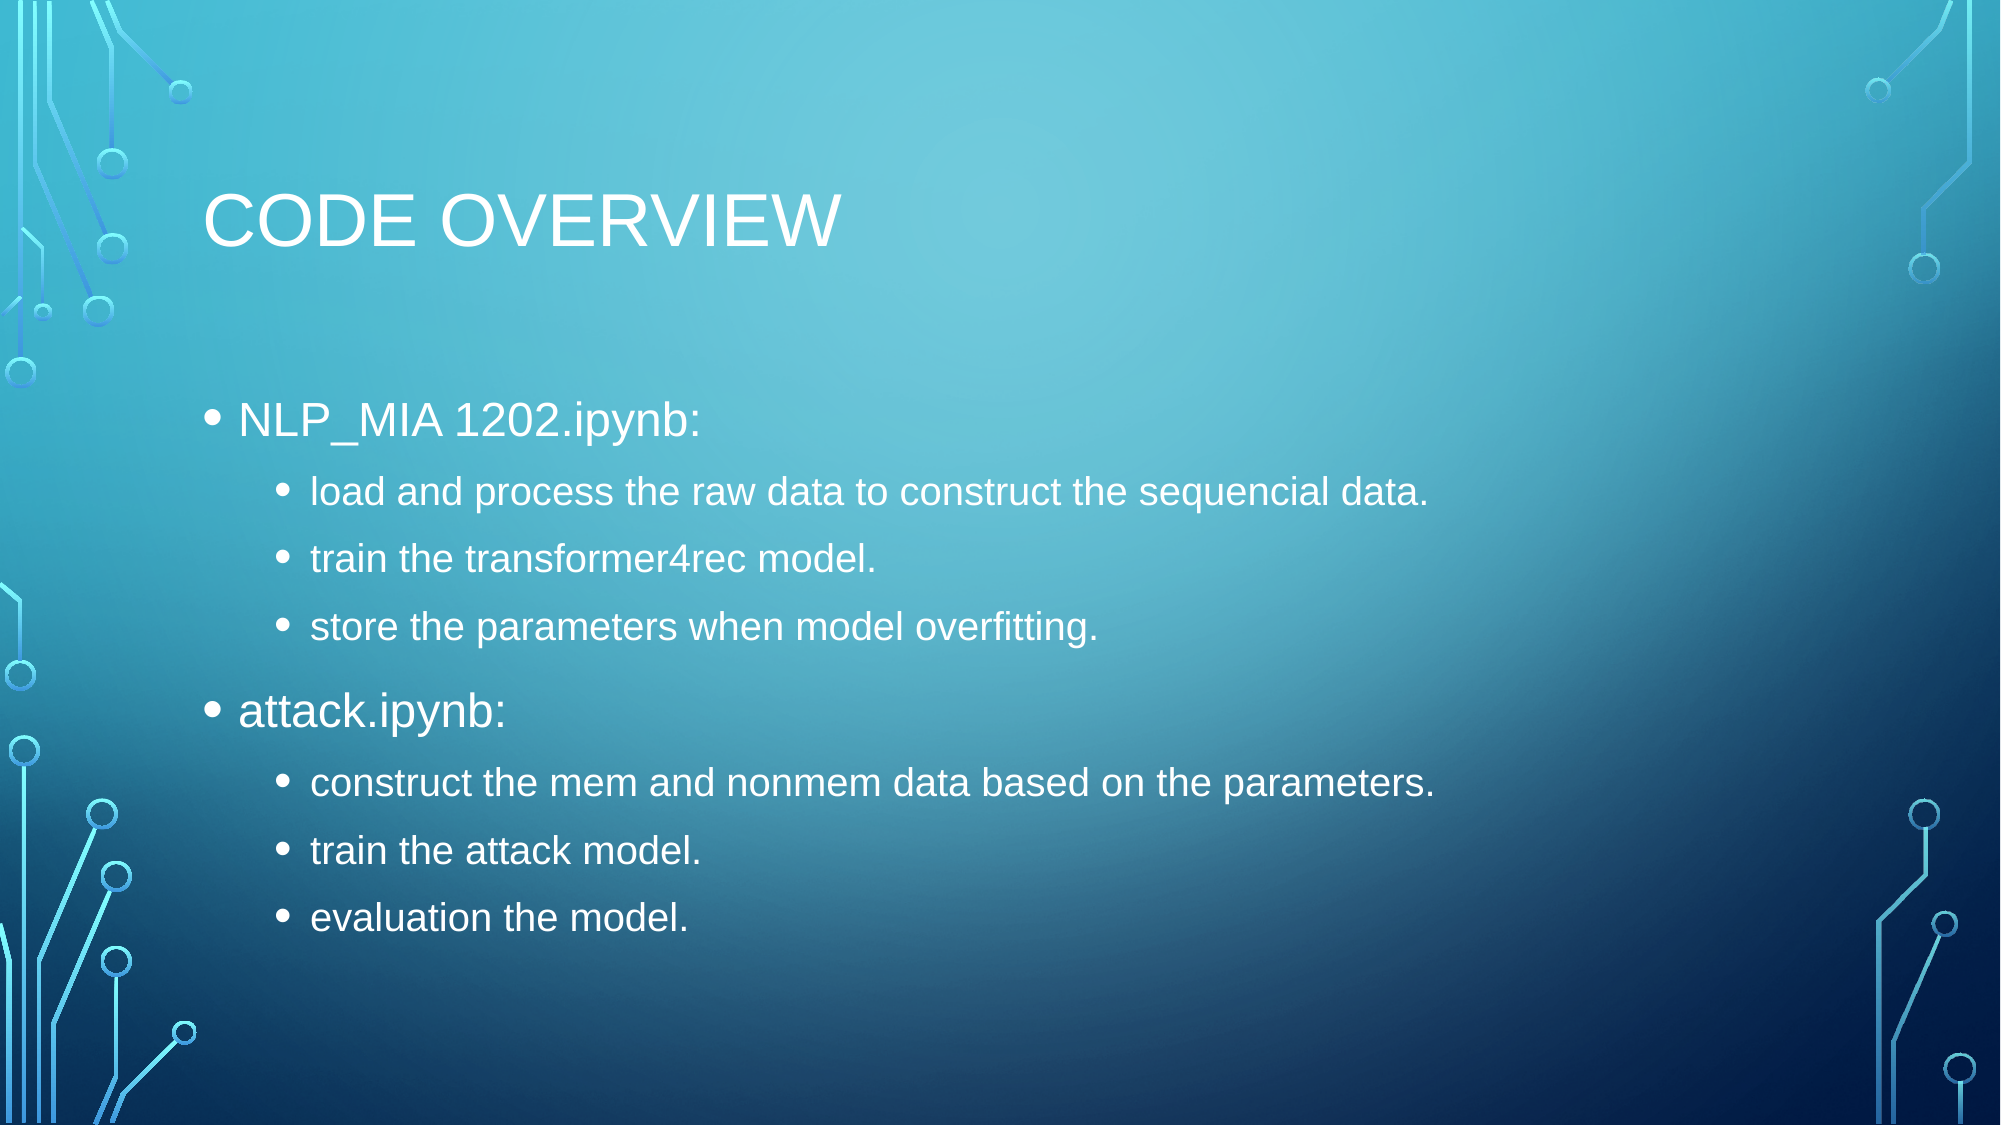

# Code overview
NLP_MIA 1202.ipynb:
load and process the raw data to construct the sequencial data.
train the transformer4rec model.
store the parameters when model overfitting.
attack.ipynb:
construct the mem and nonmem data based on the parameters.
train the attack model.
evaluation the model.